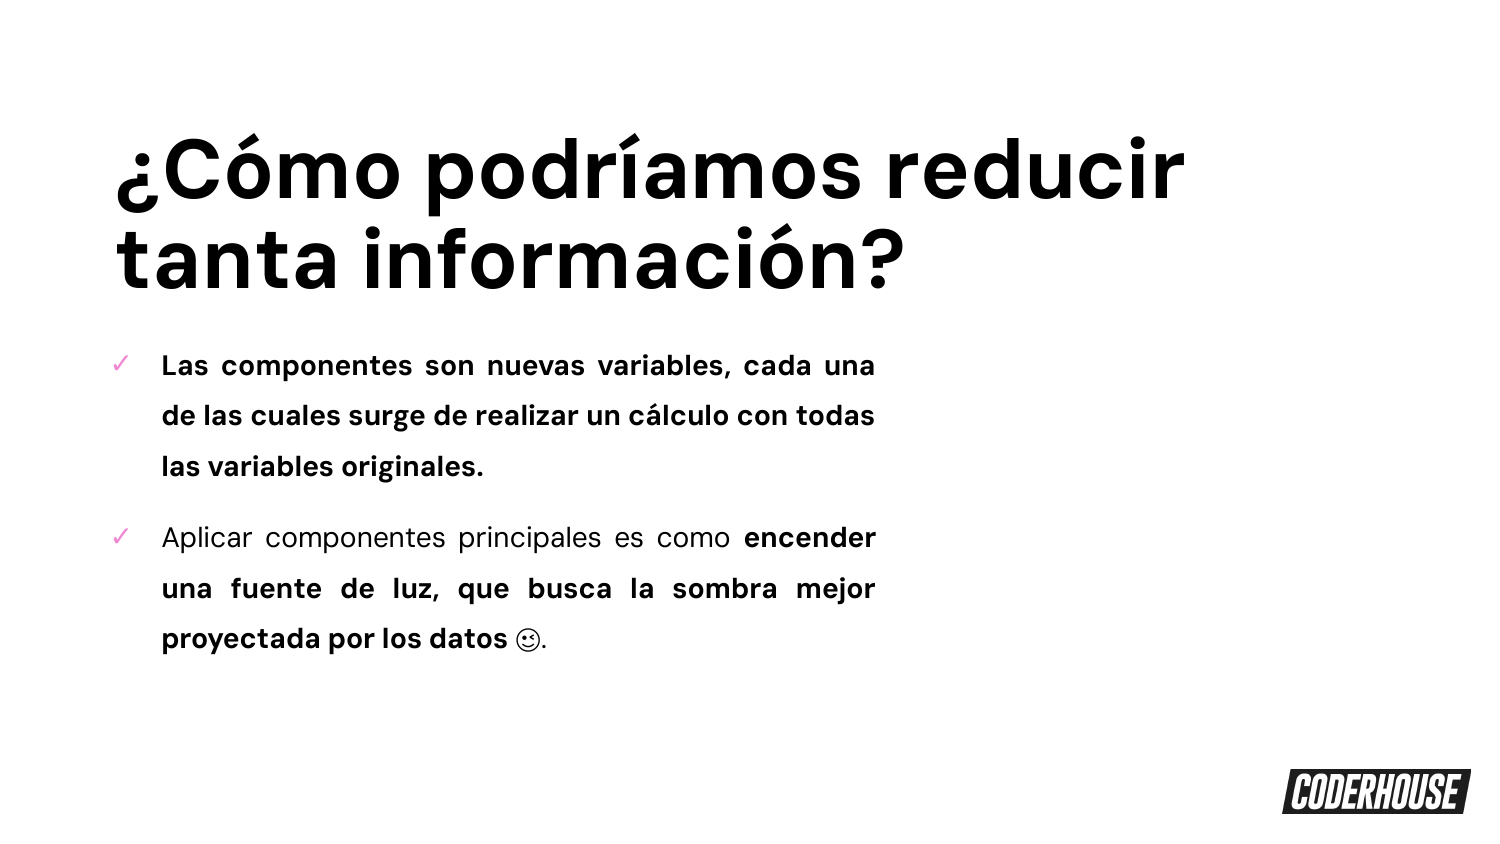

¿Cómo podríamos reducir tanta información?
Las componentes son nuevas variables, cada una de las cuales surge de realizar un cálculo con todas las variables originales.
Aplicar componentes principales es como encender una fuente de luz, que busca la sombra mejor proyectada por los datos 😉.